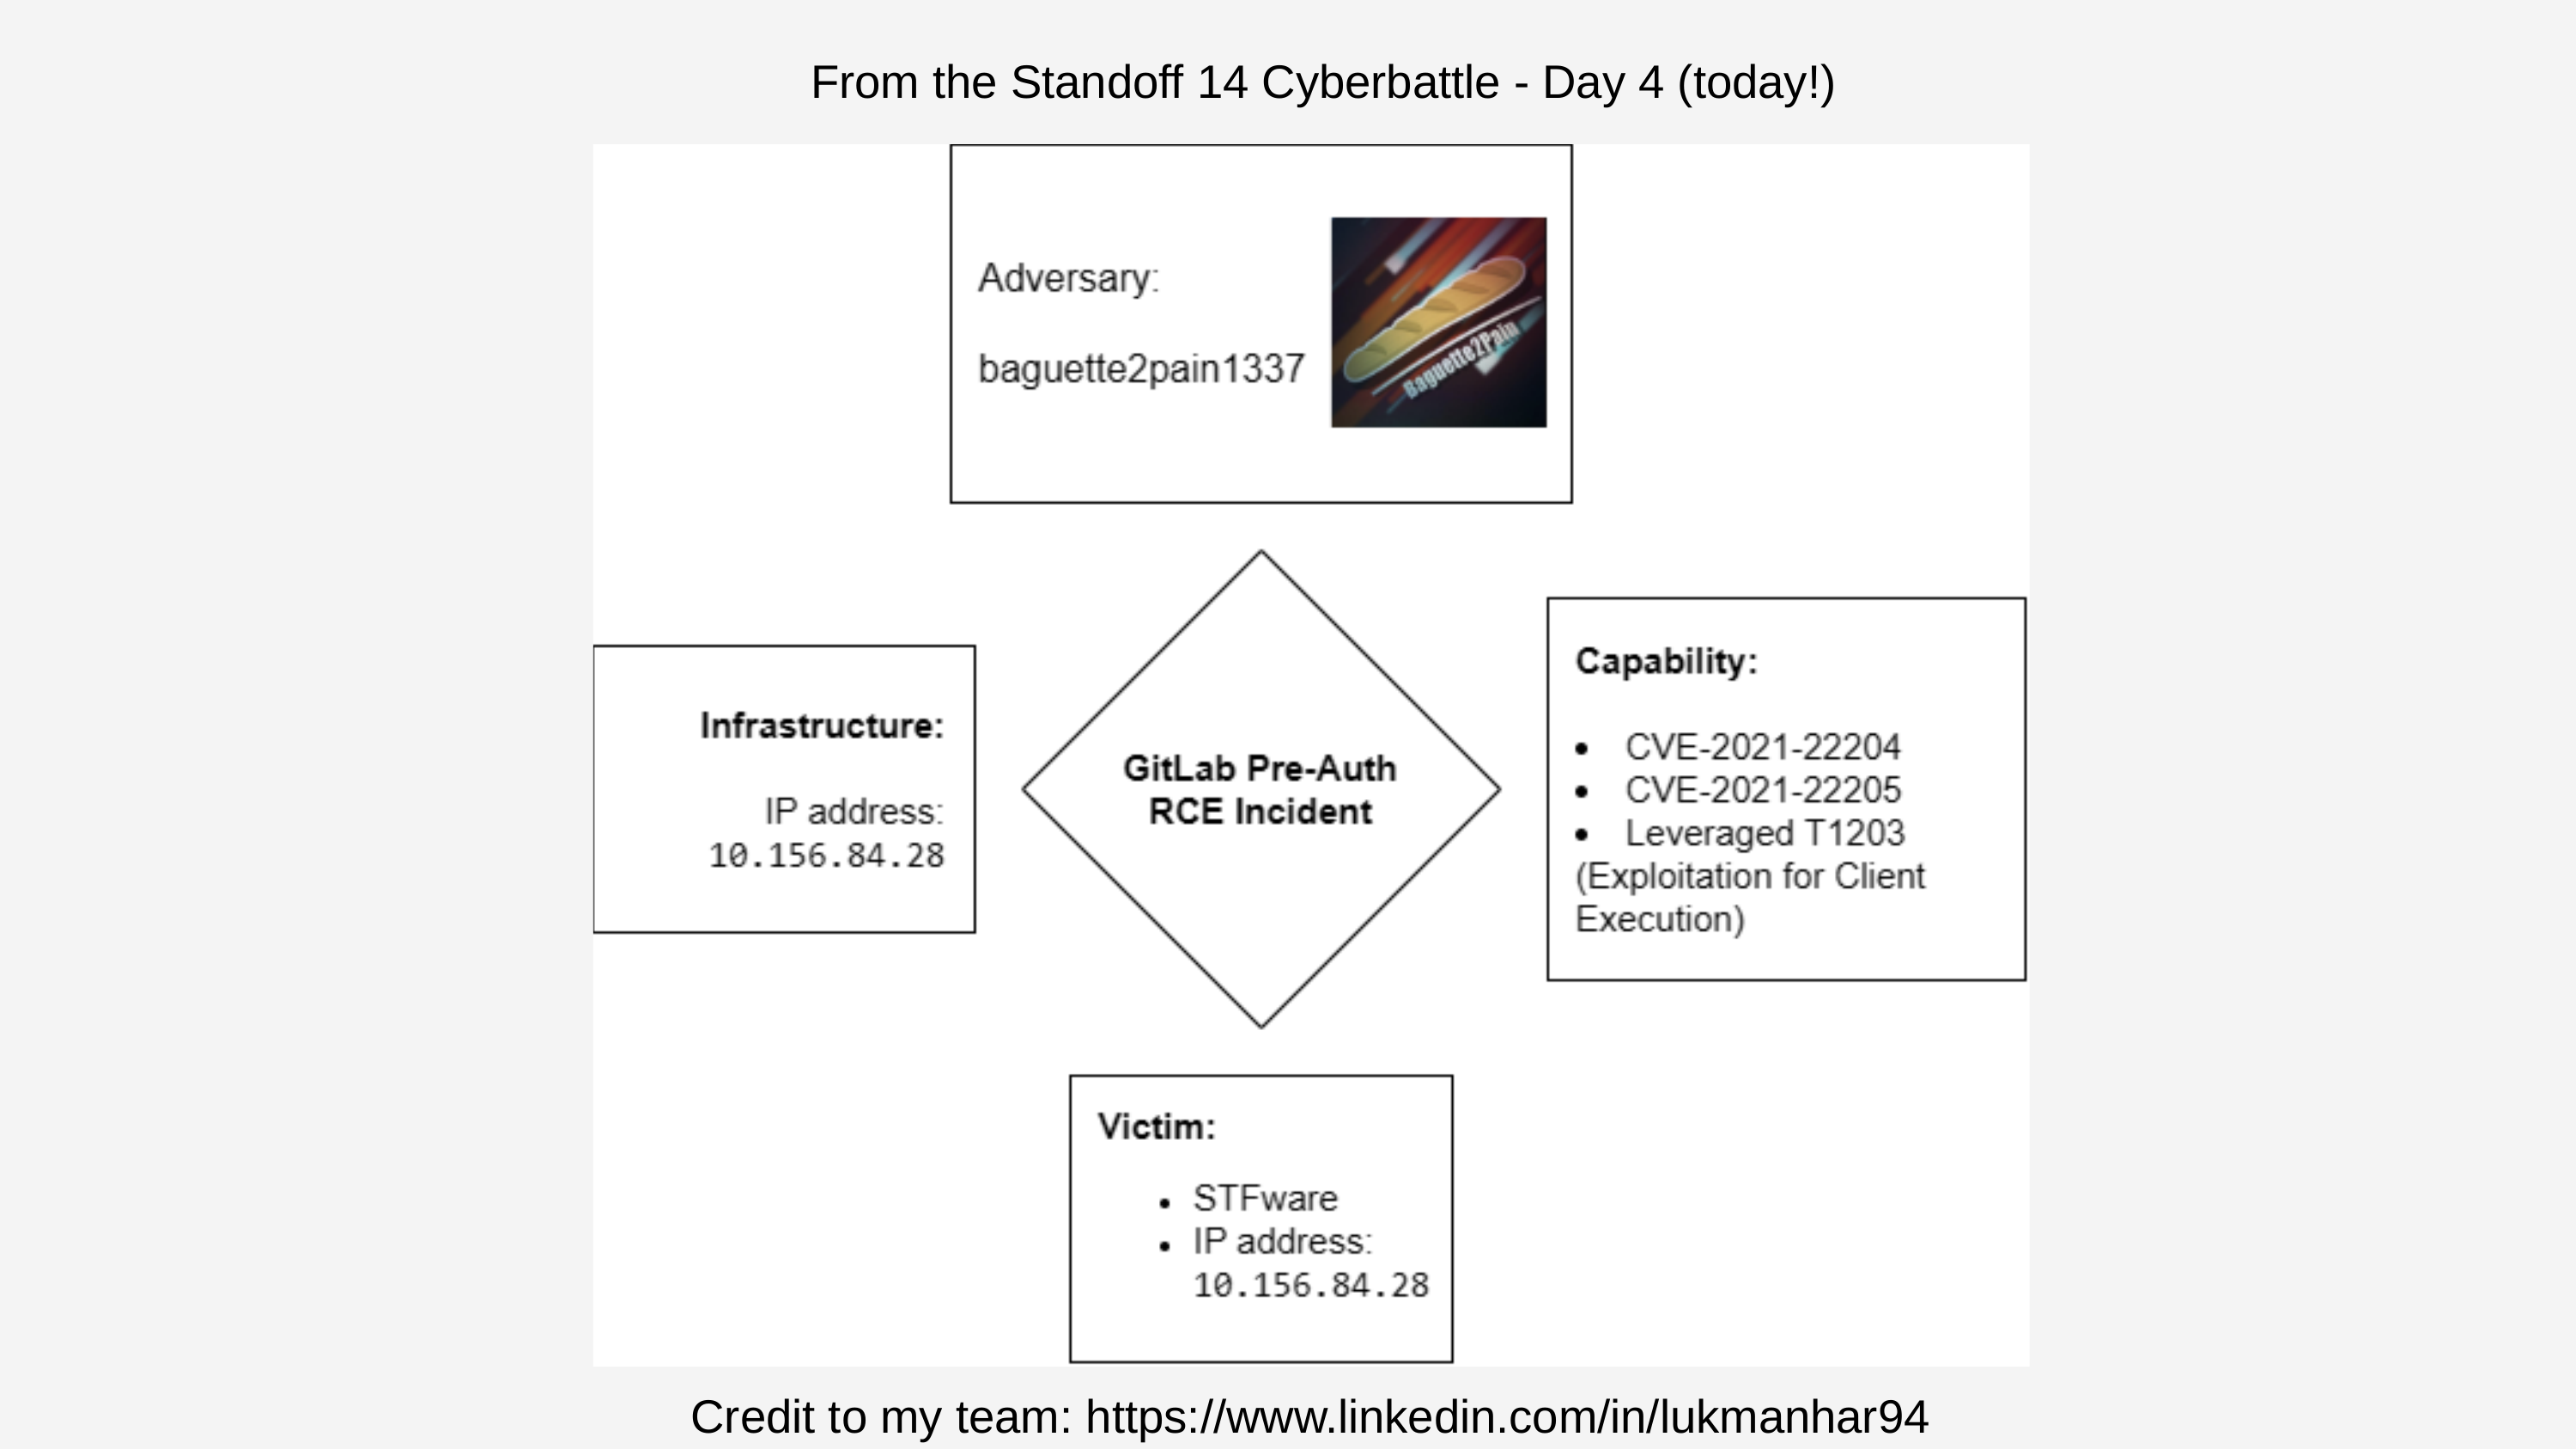

From the Standoff 14 Cyberbattle - Day 4 (today!)

Credit to my team: https://www.linkedin.com/in/lukmanhar94